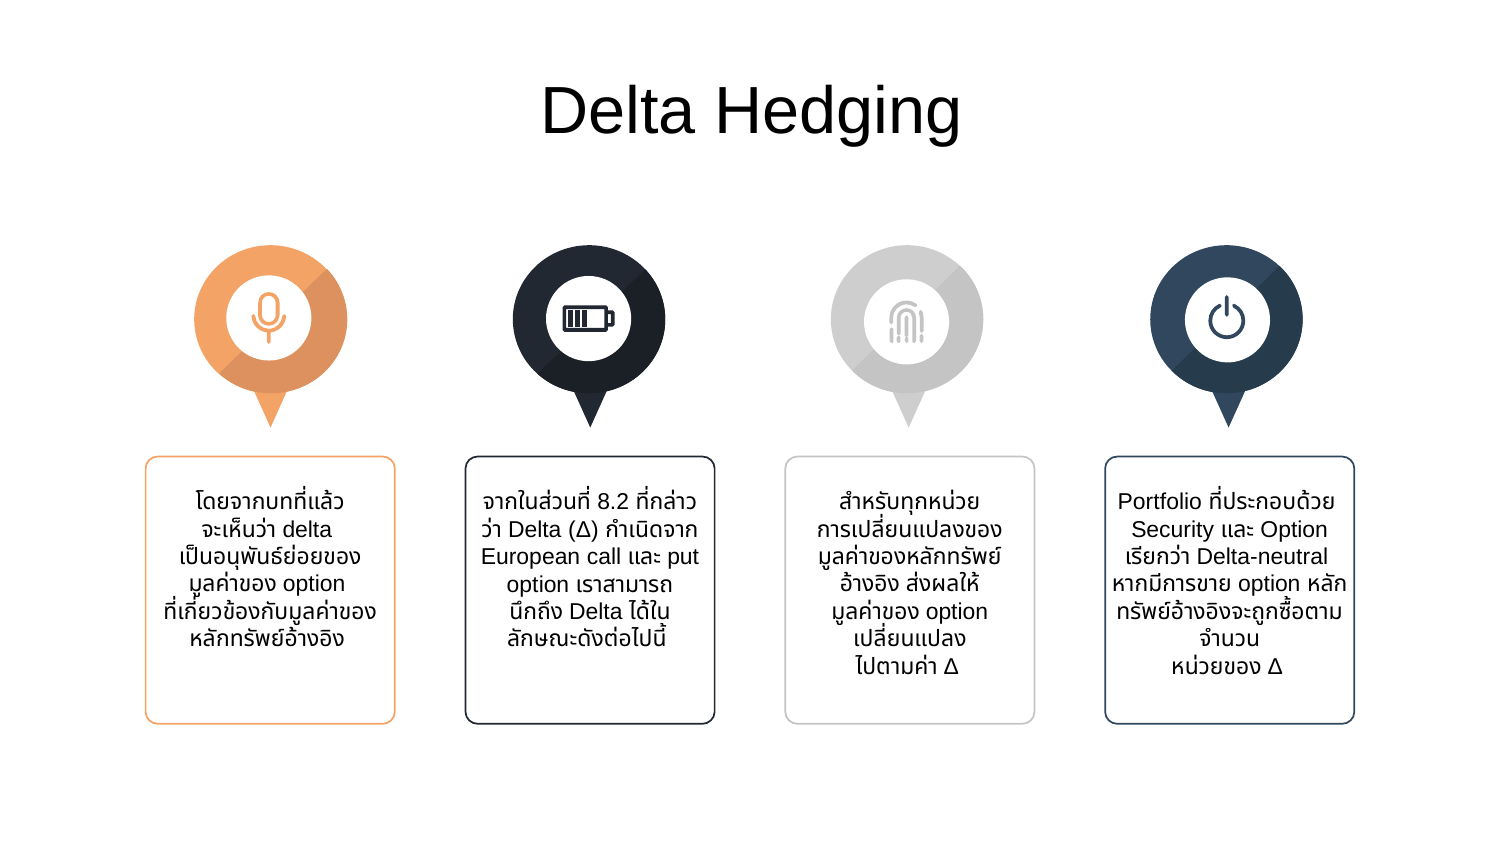

Delta Hedging

Portfolio ที่ประกอบด้วย
Security และ Option เรียกว่า Delta-neutral
หากมีการขาย option หลักทรัพย์อ้างอิงจะถูกซื้อตามจำนวน
หน่วยของ Δ
โดยจากบทที่แล้ว
จะเห็นว่า delta
เป็นอนุพันธ์ย่อยของมูลค่าของ option
ที่เกี่ยวข้องกับมูลค่าของหลักทรัพย์อ้างอิง
จากในส่วนที่ 8.2 ที่กล่าวว่า Delta (Δ) กำเนิดจาก European call และ put option เราสามารถนึกถึง Delta ได้ในลักษณะดังต่อไปนี้
สำหรับทุกหน่วย
การเปลี่ยนแปลงของมูลค่าของหลักทรัพย์อ้างอิง ส่งผลให้
มูลค่าของ option เปลี่ยนแปลง
ไปตามค่า Δ